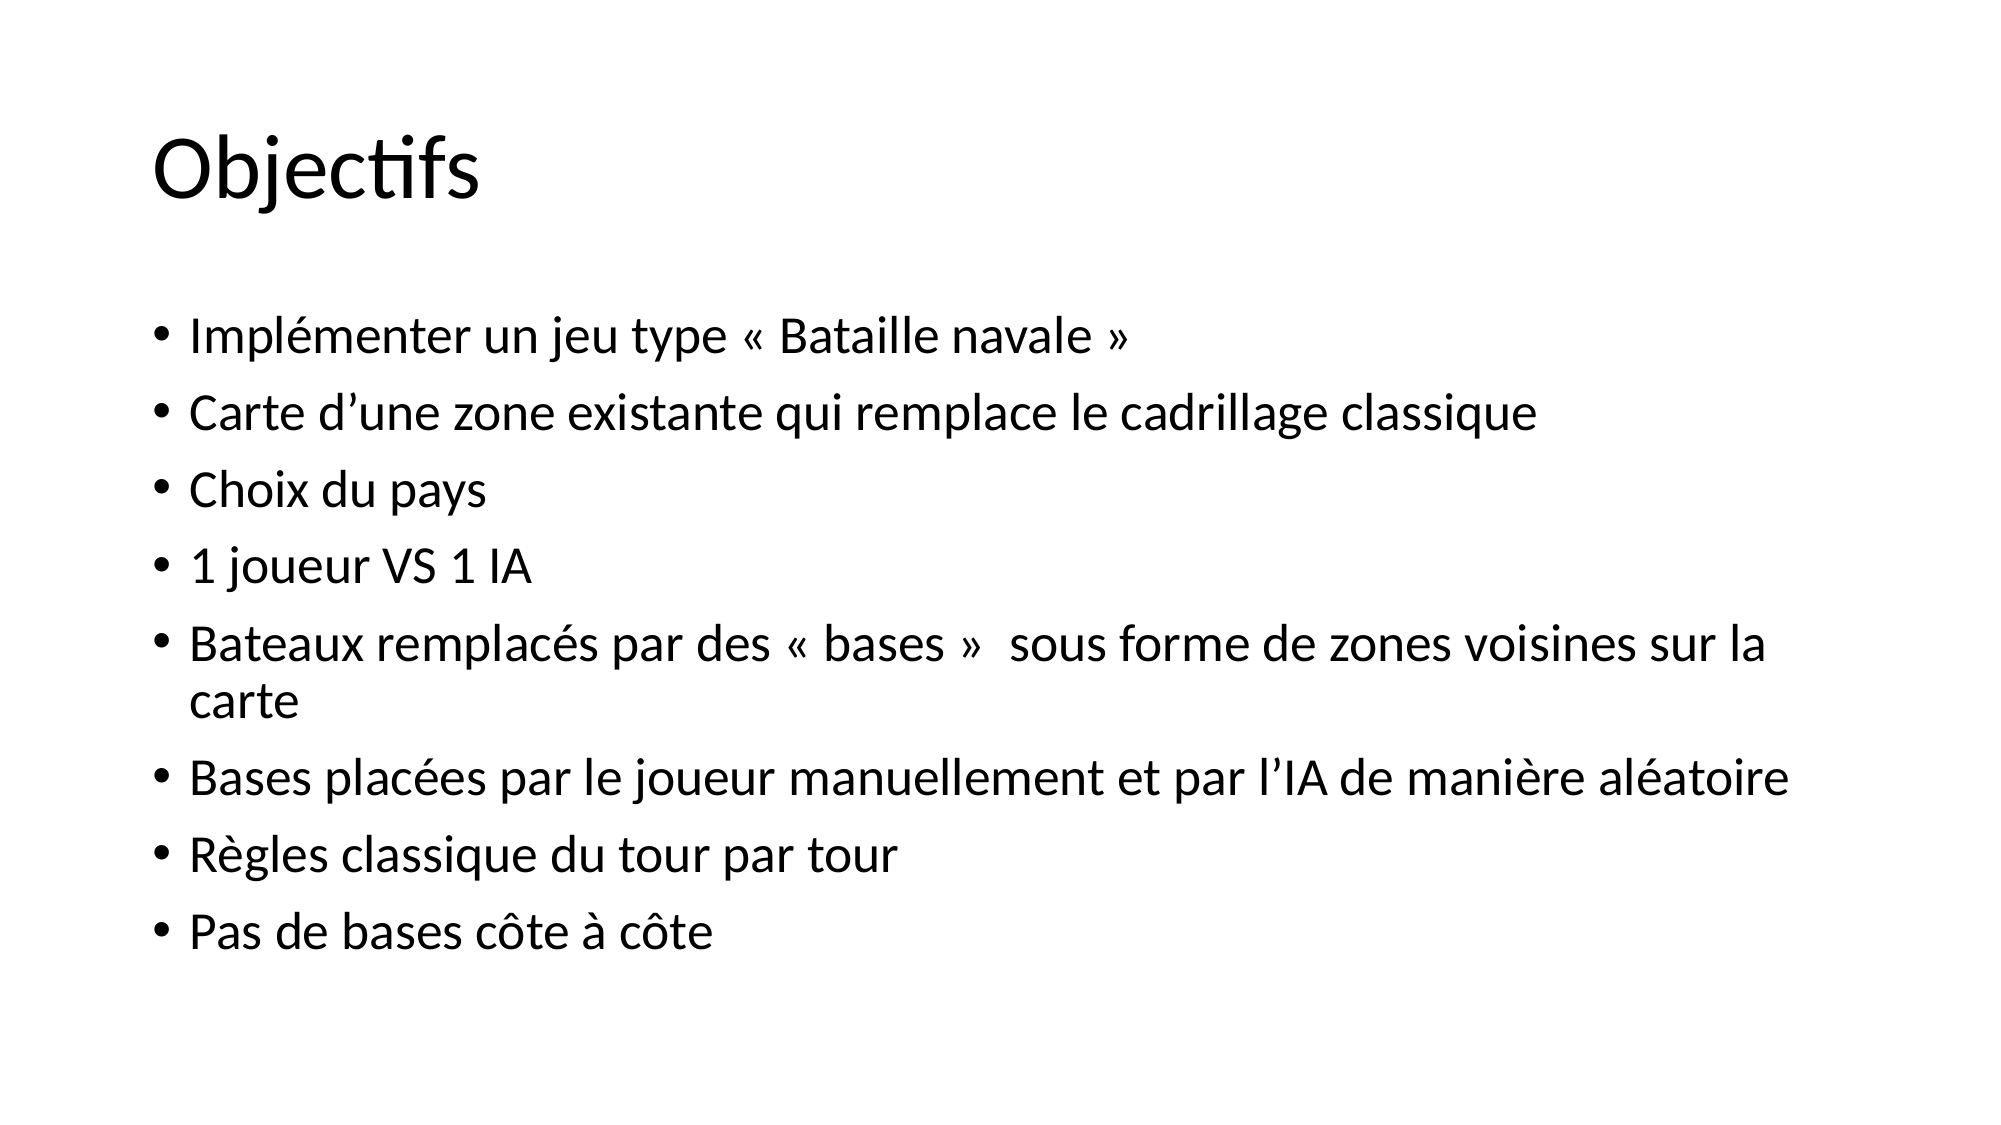

# Objectifs
Implémenter un jeu type « Bataille navale »
Carte d’une zone existante qui remplace le cadrillage classique
Choix du pays
1 joueur VS 1 IA
Bateaux remplacés par des « bases »  sous forme de zones voisines sur la carte
Bases placées par le joueur manuellement et par l’IA de manière aléatoire
Règles classique du tour par tour
Pas de bases côte à côte